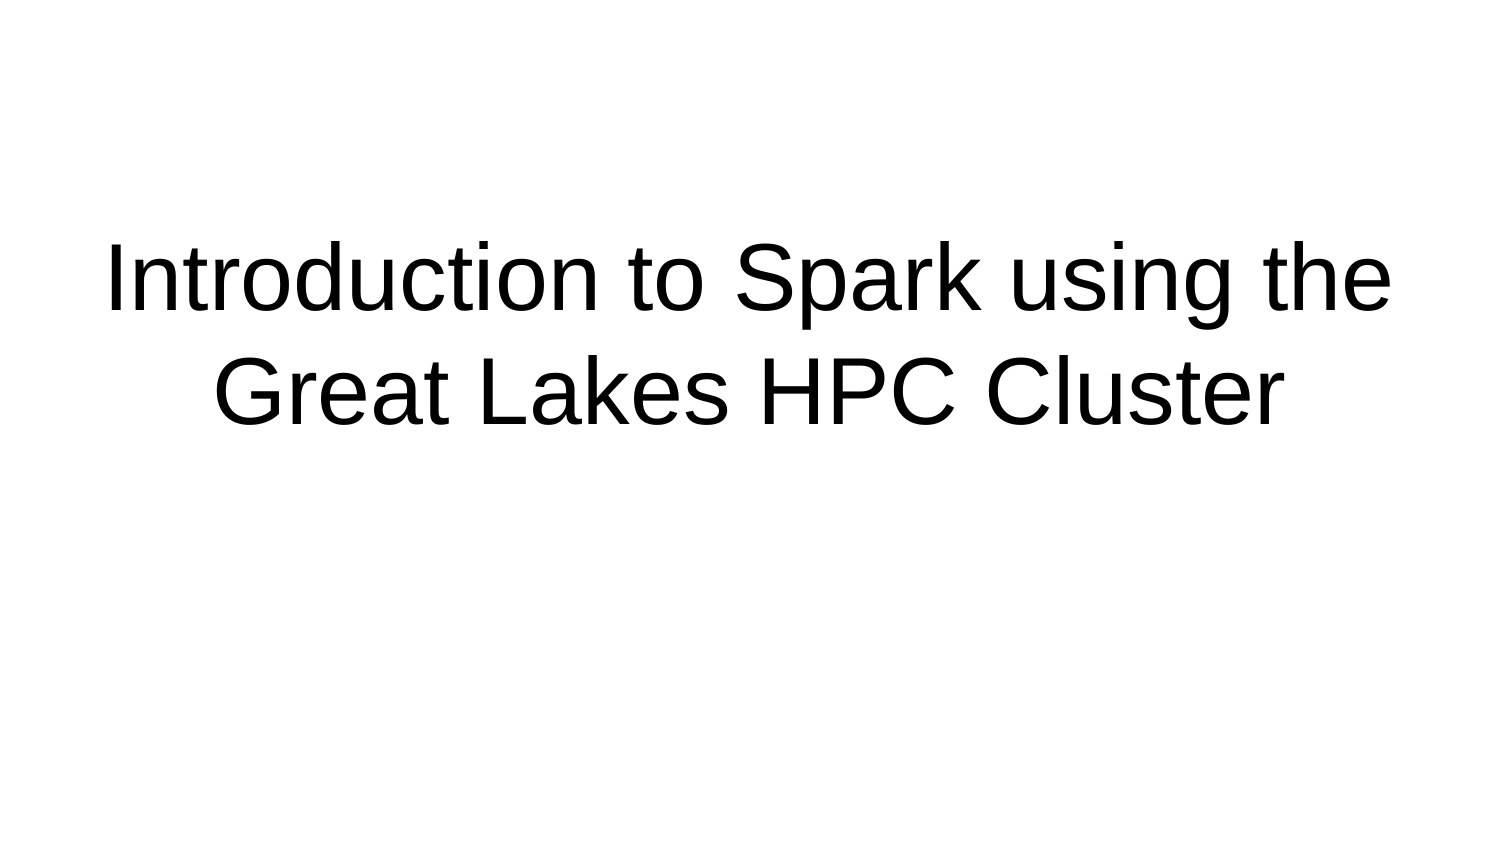

# Introduction to Spark using the Great Lakes HPC Cluster